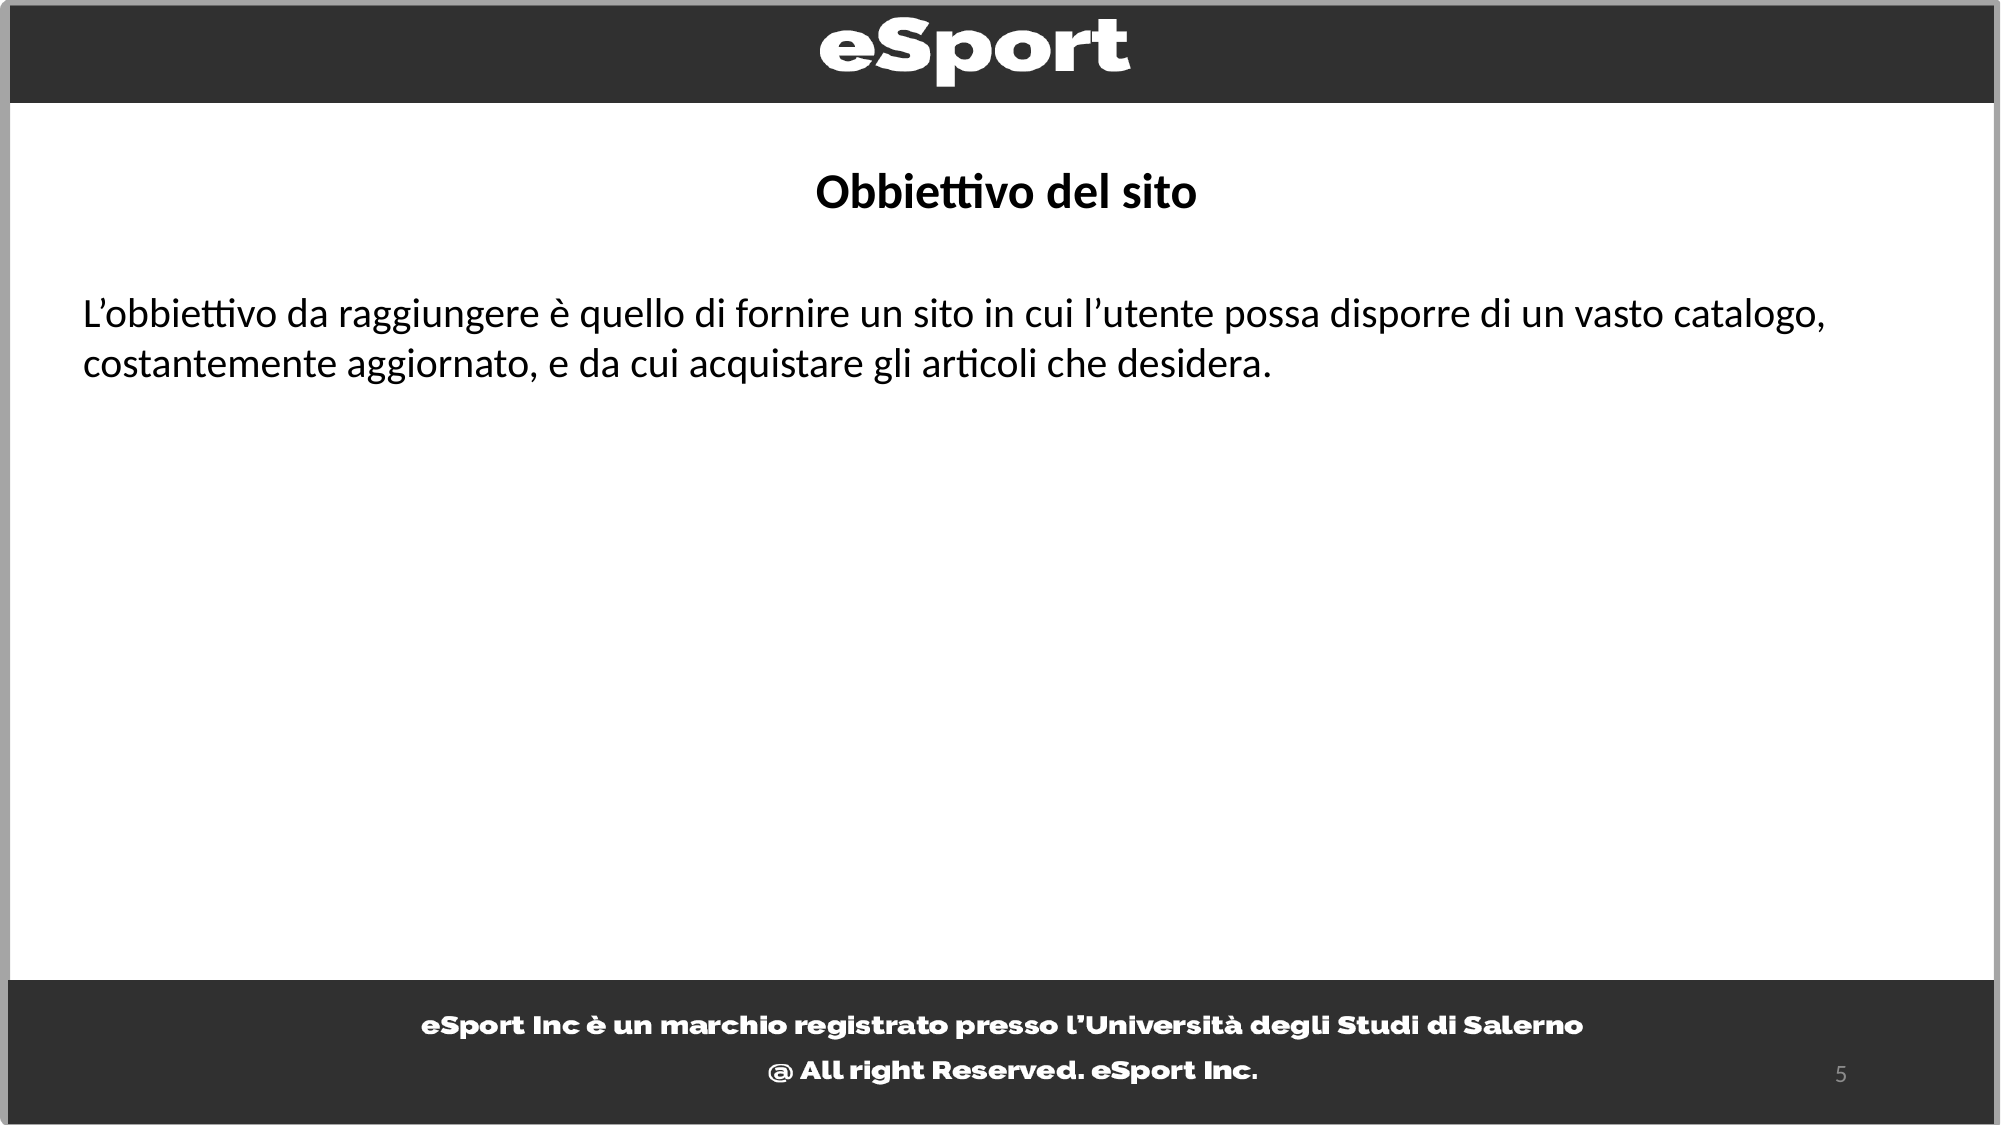

Obbiettivo del sito
L’obbiettivo da raggiungere è quello di fornire un sito in cui l’utente possa disporre di un vasto catalogo, costantemente aggiornato, e da cui acquistare gli articoli che desidera.
5